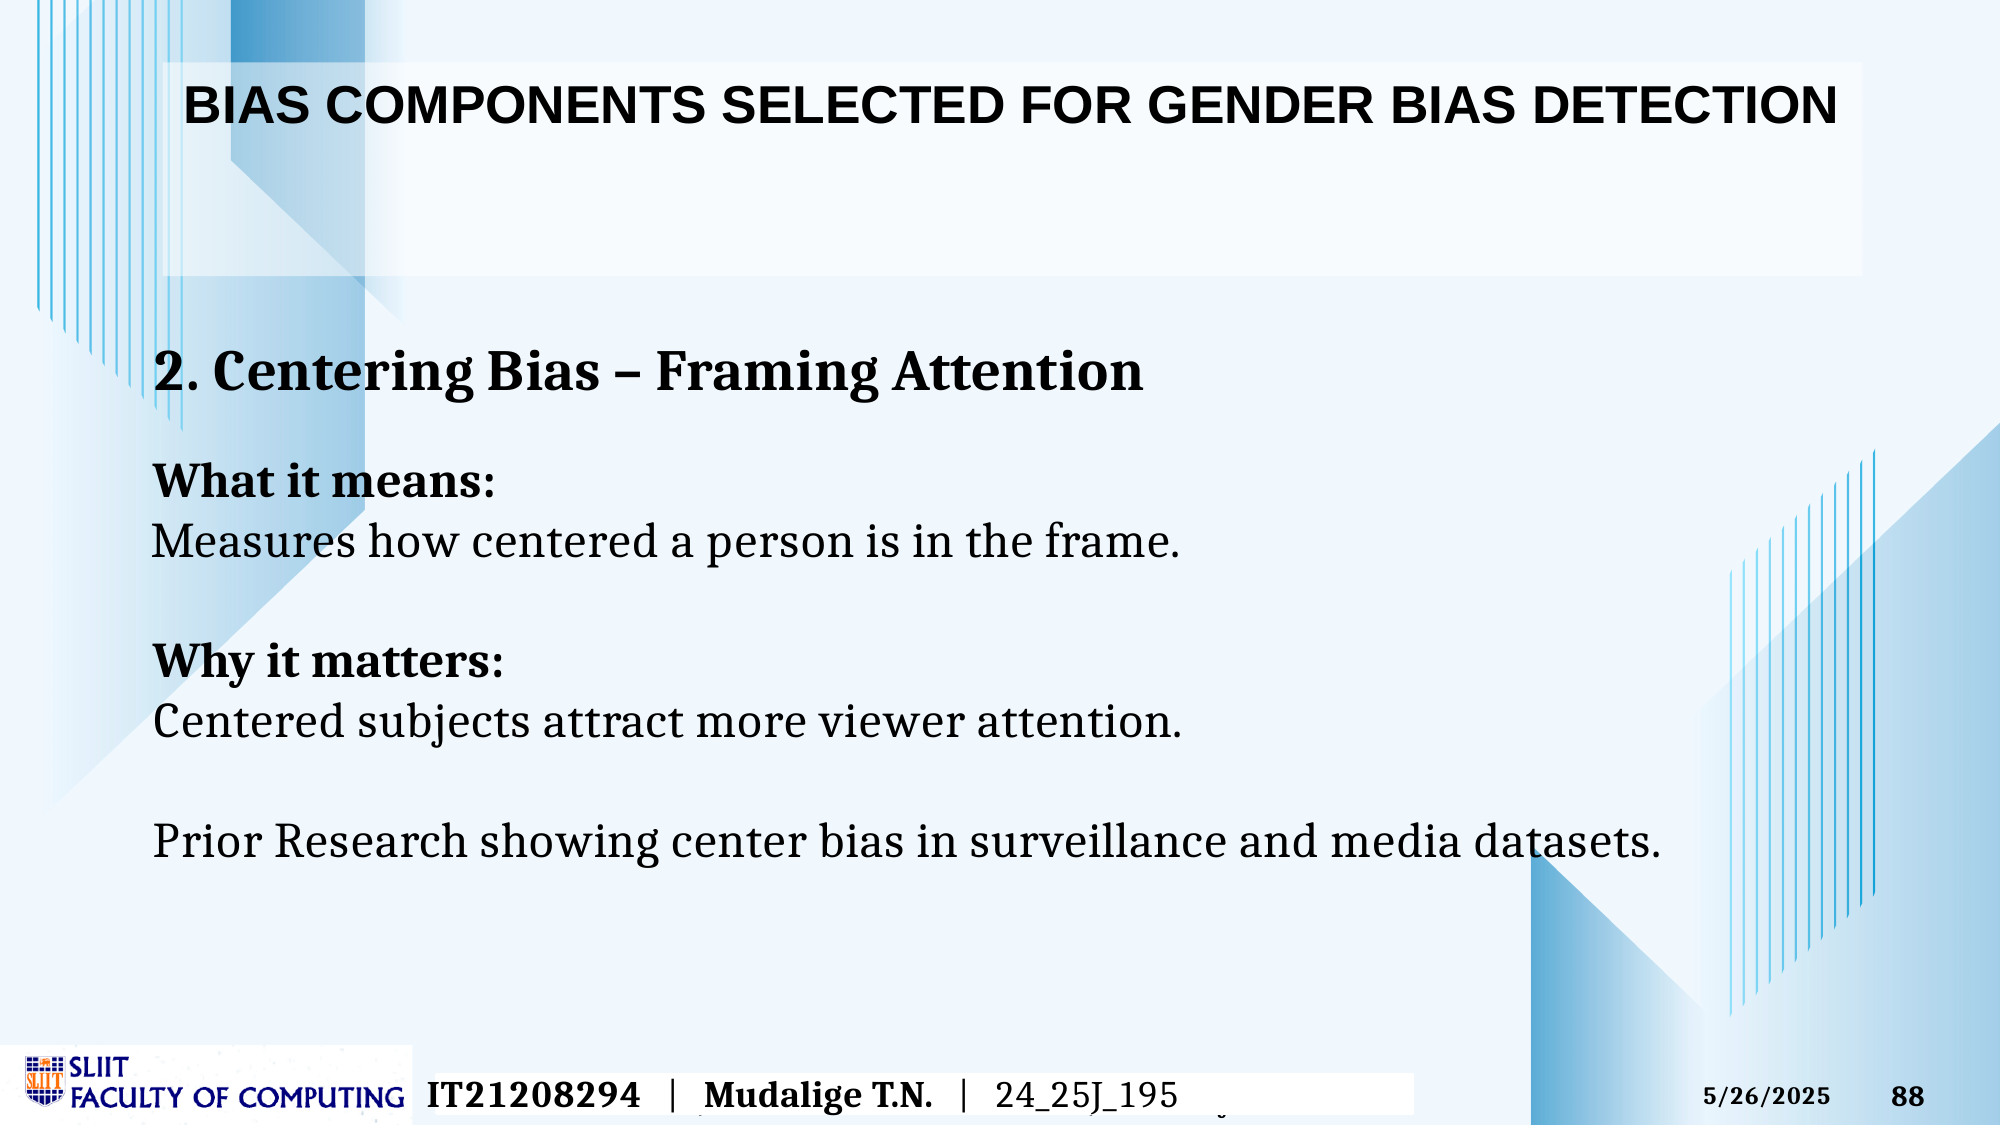

# Bias Components Selected for Gender Bias Detection
2. Centering Bias – Framing Attention

What it means:
Measures how centered a person is in the frame.

Why it matters:
Centered subjects attract more viewer attention.

Prior Research showing center bias in surveillance and media datasets.

IT21208294   |   Mudalige T.N.   |   24_25J_195